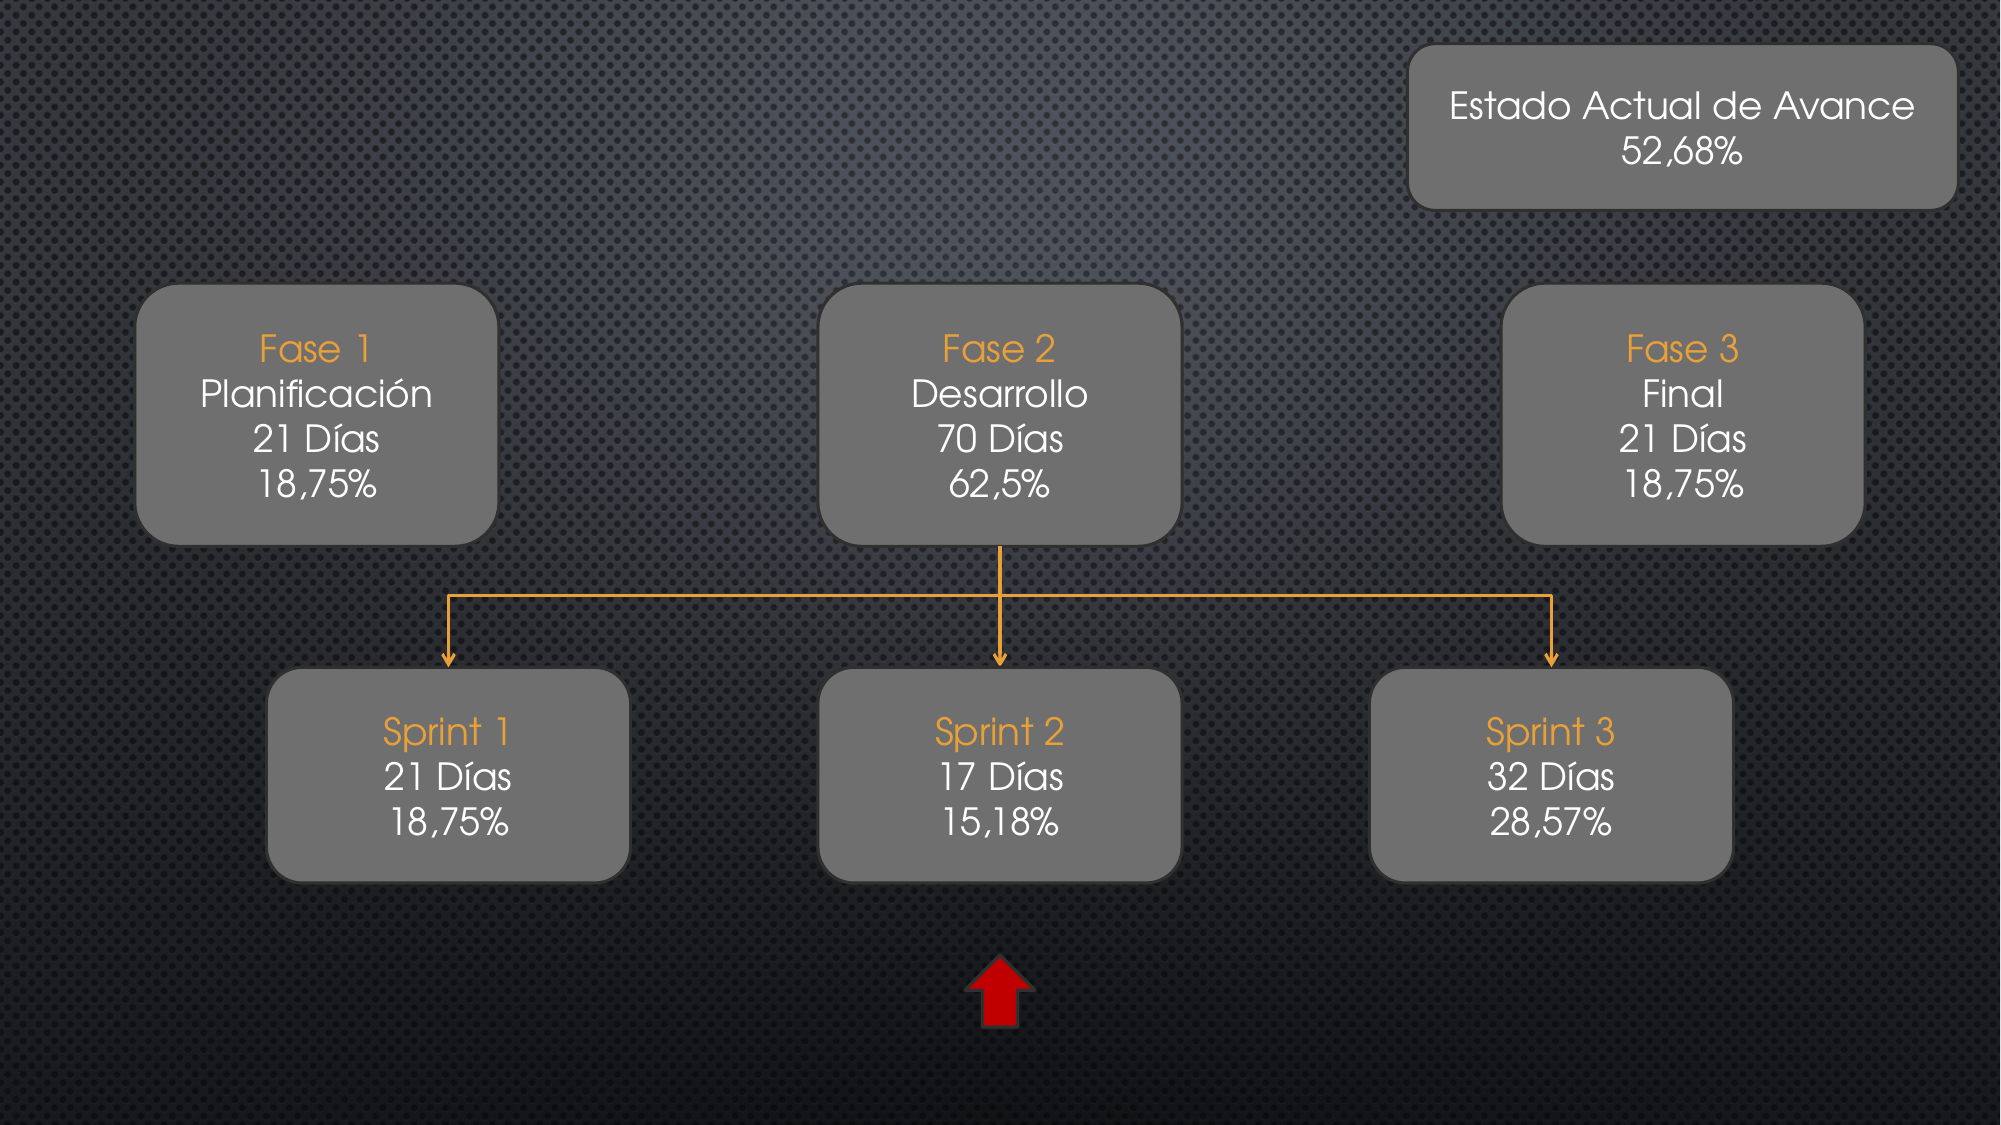

Estado Actual de Avance
52,68%
Fase 2
Desarrollo
70 Días
62,5%
Fase 1
Planificación
21 Días
18,75%
Fase 3
Final
21 Días
18,75%

Sprint 1
21 Días
18,75%

Sprint 2
17 Días
15,18%
Sprint 3
32 Días
28,57%